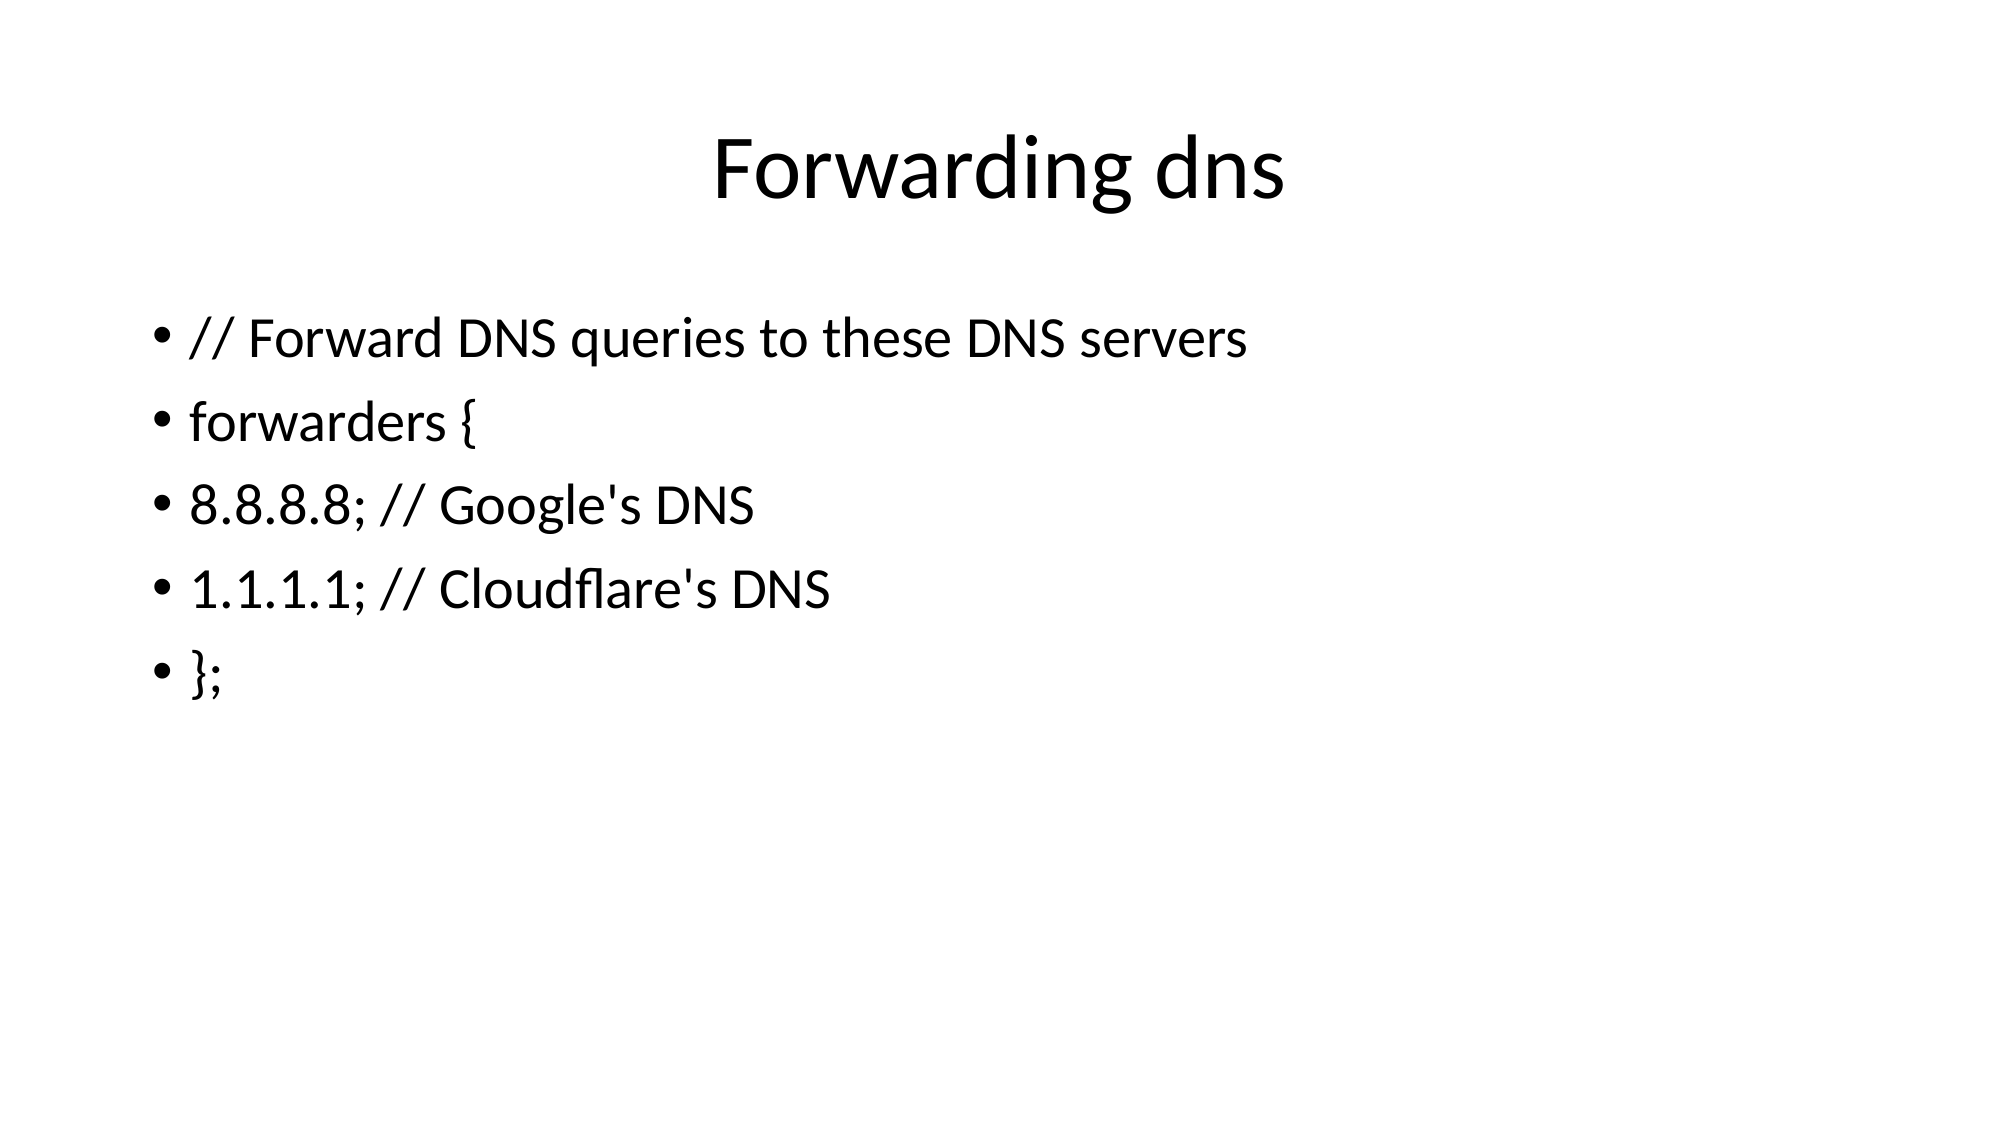

# Forwarding dns
// Forward DNS queries to these DNS servers
forwarders {
8.8.8.8; // Google's DNS
1.1.1.1; // Cloudflare's DNS
};